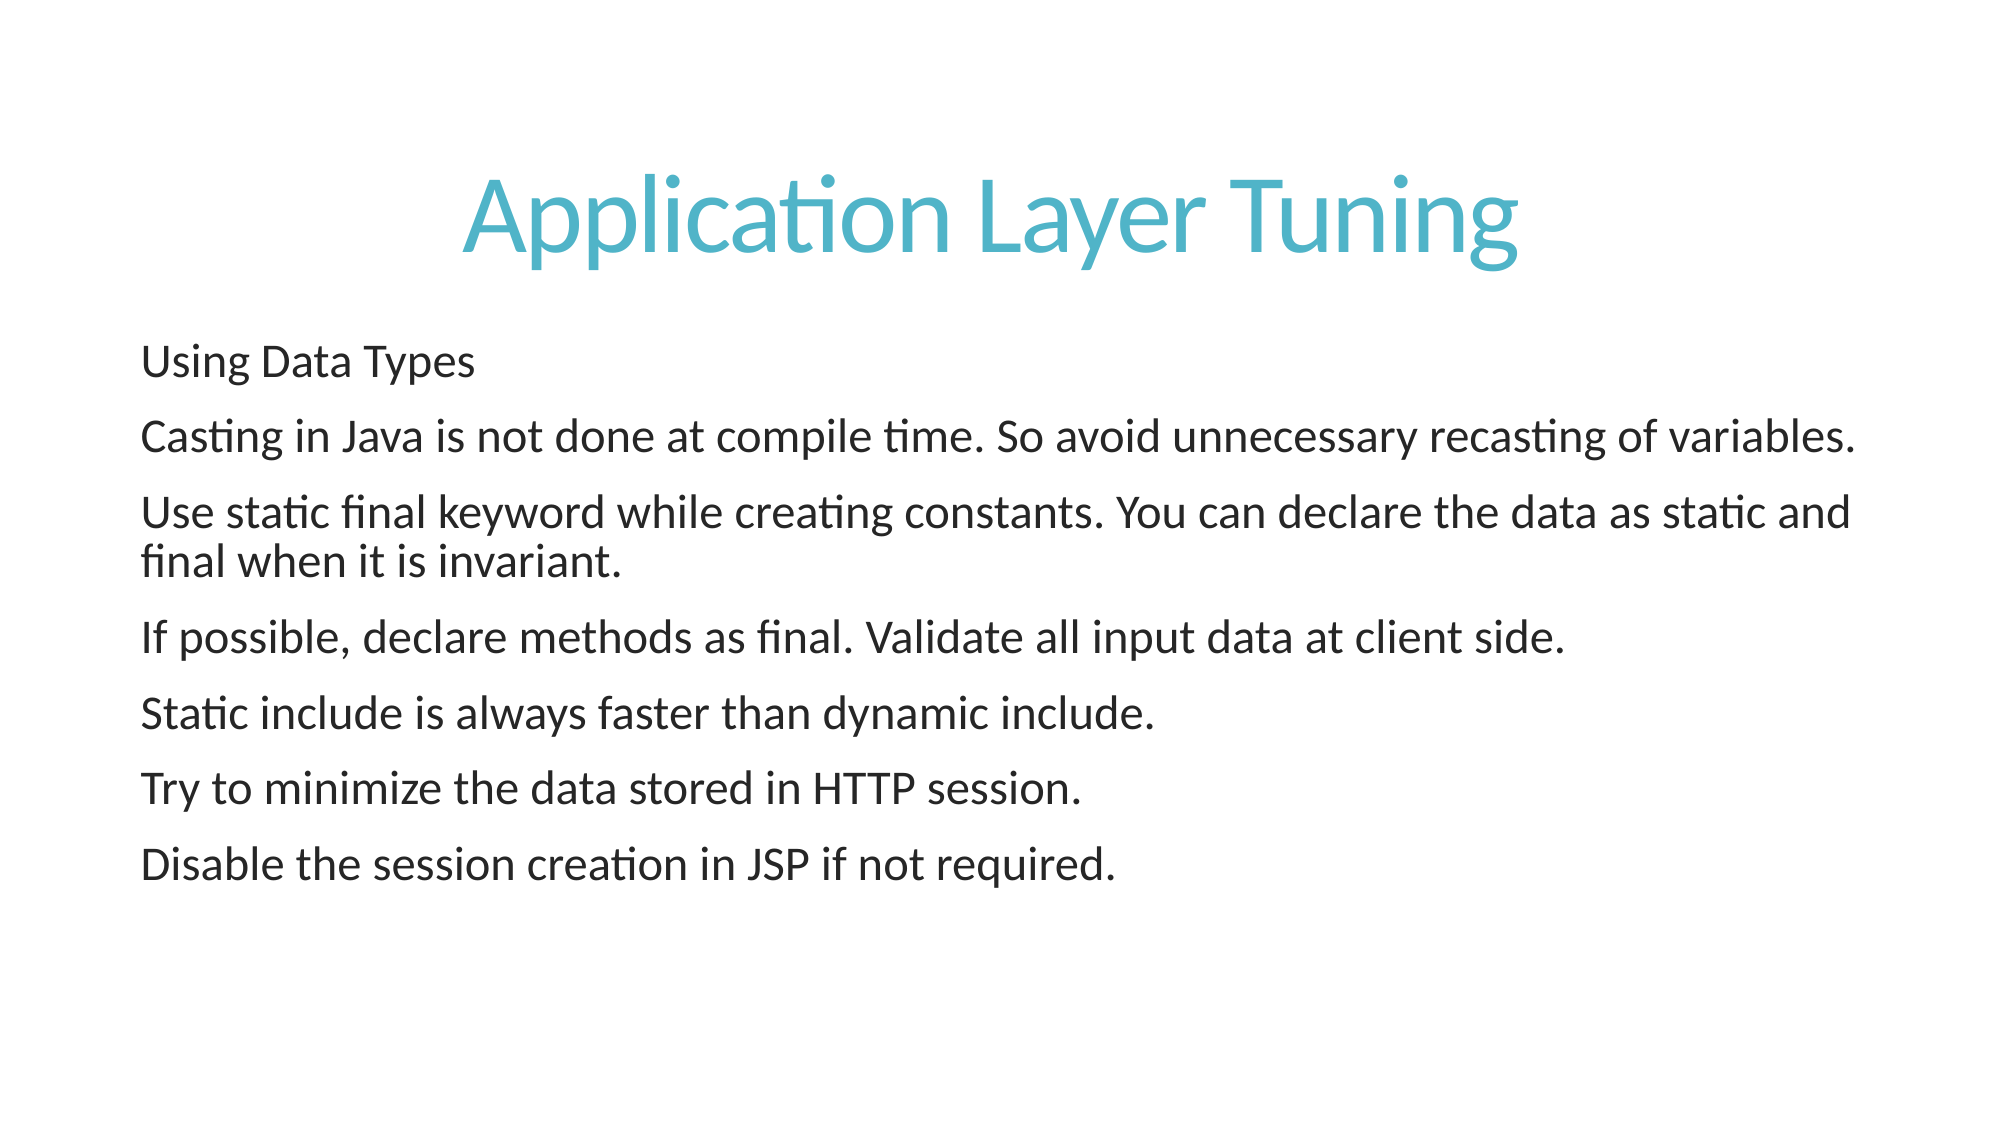

# Application Layer Tuning
Using Data Types
Casting in Java is not done at compile time. So avoid unnecessary recasting of variables.
Use static final keyword while creating constants. You can declare the data as static and final when it is invariant.
If possible, declare methods as final. Validate all input data at client side.
Static include is always faster than dynamic include.
Try to minimize the data stored in HTTP session.
Disable the session creation in JSP if not required.